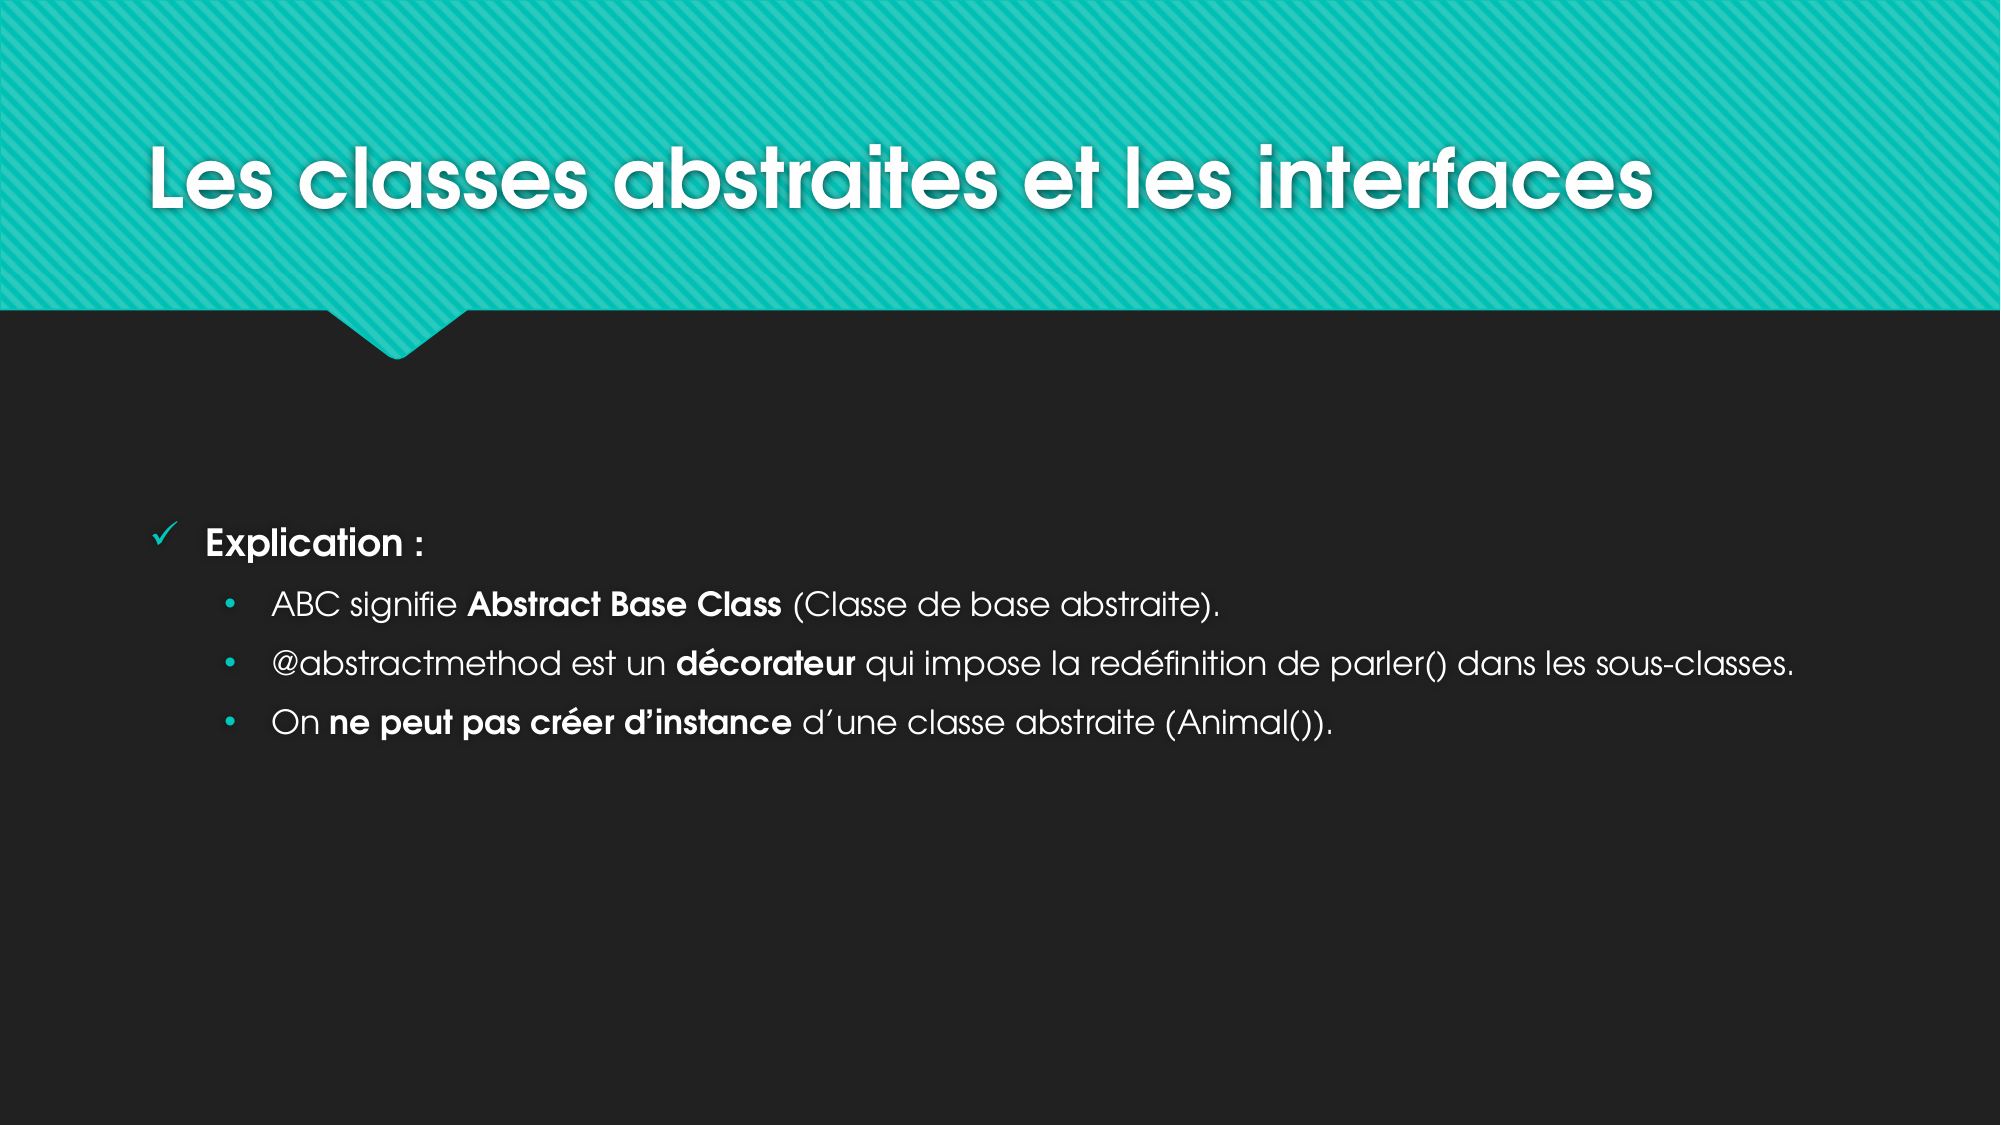

# Les classes abstraites et les interfaces
Explication :
ABC signifie Abstract Base Class (Classe de base abstraite).
@abstractmethod est un décorateur qui impose la redéfinition de parler() dans les sous-classes.
On ne peut pas créer d’instance d’une classe abstraite (Animal()).